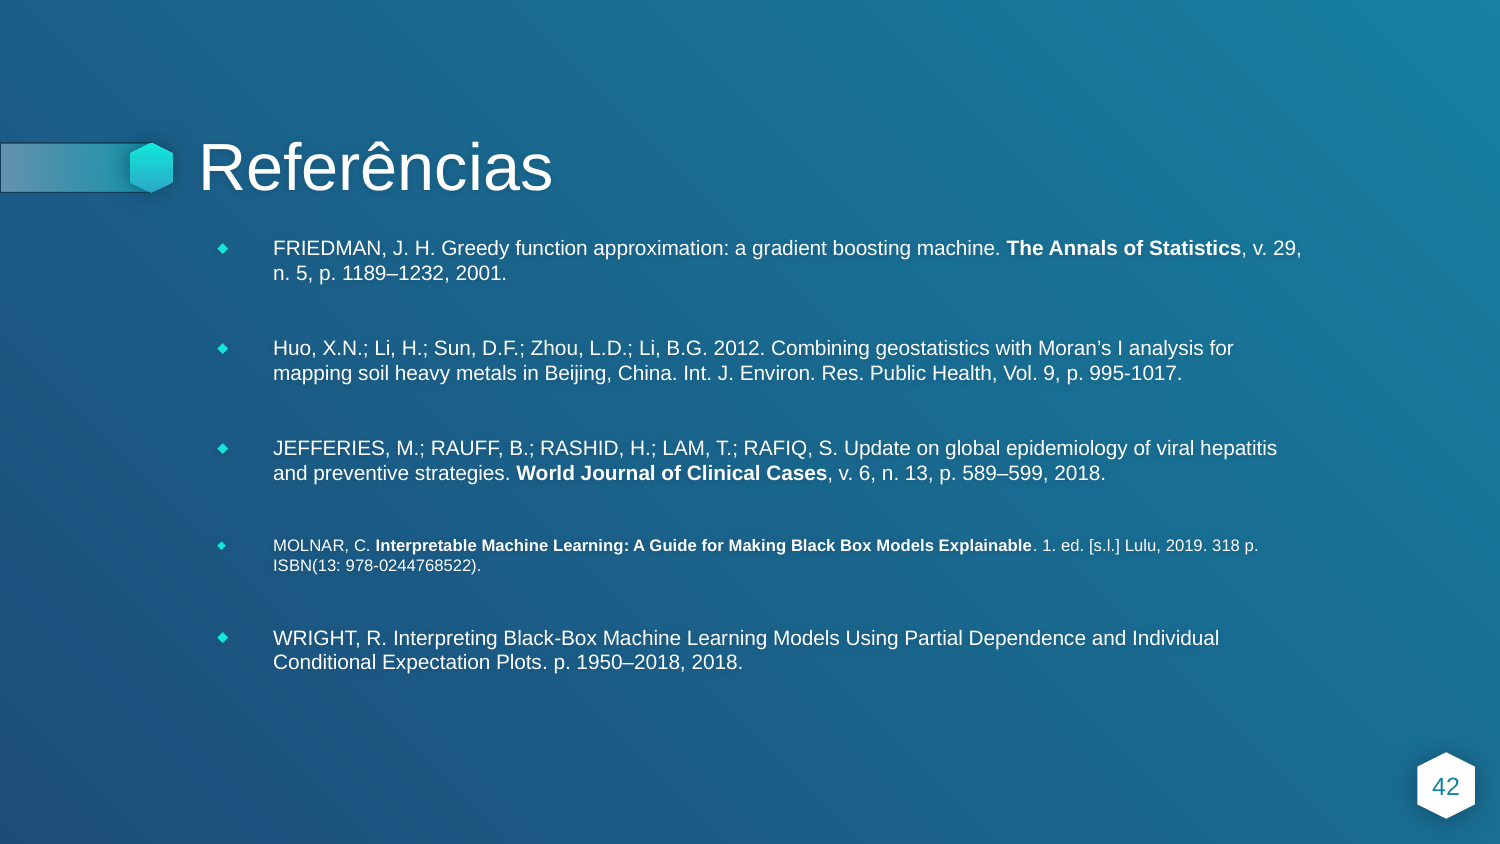

# Referências
FRIEDMAN, J. H. Greedy function approximation: a gradient boosting machine. The Annals of Statistics, v. 29, n. 5, p. 1189–1232, 2001.
Huo, X.N.; Li, H.; Sun, D.F.; Zhou, L.D.; Li, B.G. 2012. Combining geostatistics with Moran’s I analysis for mapping soil heavy metals in Beijing, China. Int. J. Environ. Res. Public Health, Vol. 9, p. 995-1017.
JEFFERIES, M.; RAUFF, B.; RASHID, H.; LAM, T.; RAFIQ, S. Update on global epidemiology of viral hepatitis and preventive strategies. World Journal of Clinical Cases, v. 6, n. 13, p. 589–599, 2018.
MOLNAR, C. Interpretable Machine Learning: A Guide for Making Black Box Models Explainable. 1. ed. [s.l.] Lulu, 2019. 318 p. ISBN(13: 978-0244768522).
WRIGHT, R. Interpreting Black-Box Machine Learning Models Using Partial Dependence and Individual Conditional Expectation Plots. p. 1950–2018, 2018.

42